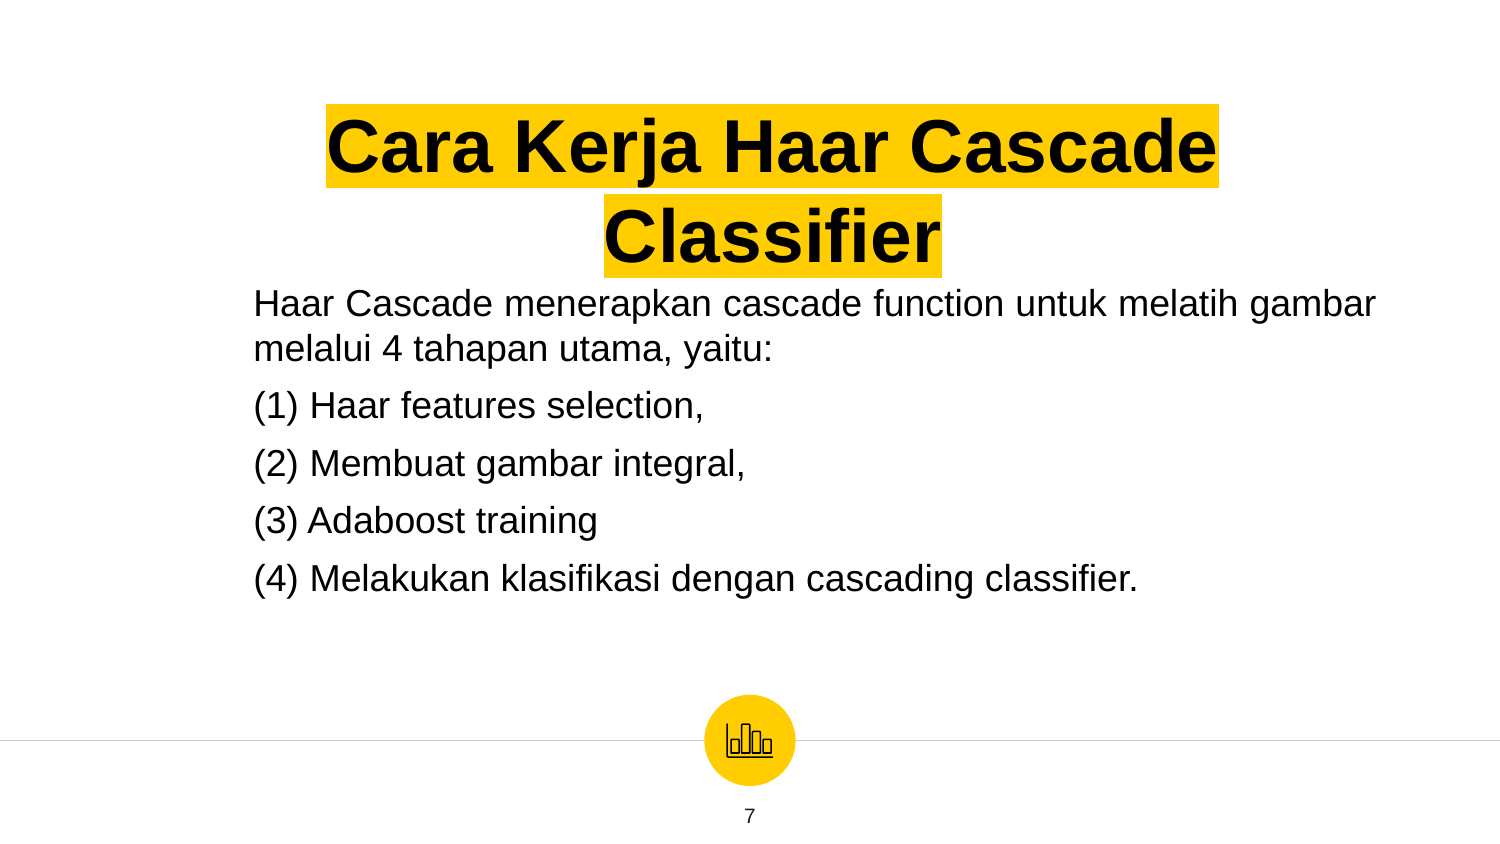

Cara Kerja Haar Cascade Classifier
Haar Cascade menerapkan cascade function untuk melatih gambar melalui 4 tahapan utama, yaitu:
(1) Haar features selection,
(2) Membuat gambar integral,
(3) Adaboost training
(4) Melakukan klasifikasi dengan cascading classifier.

7